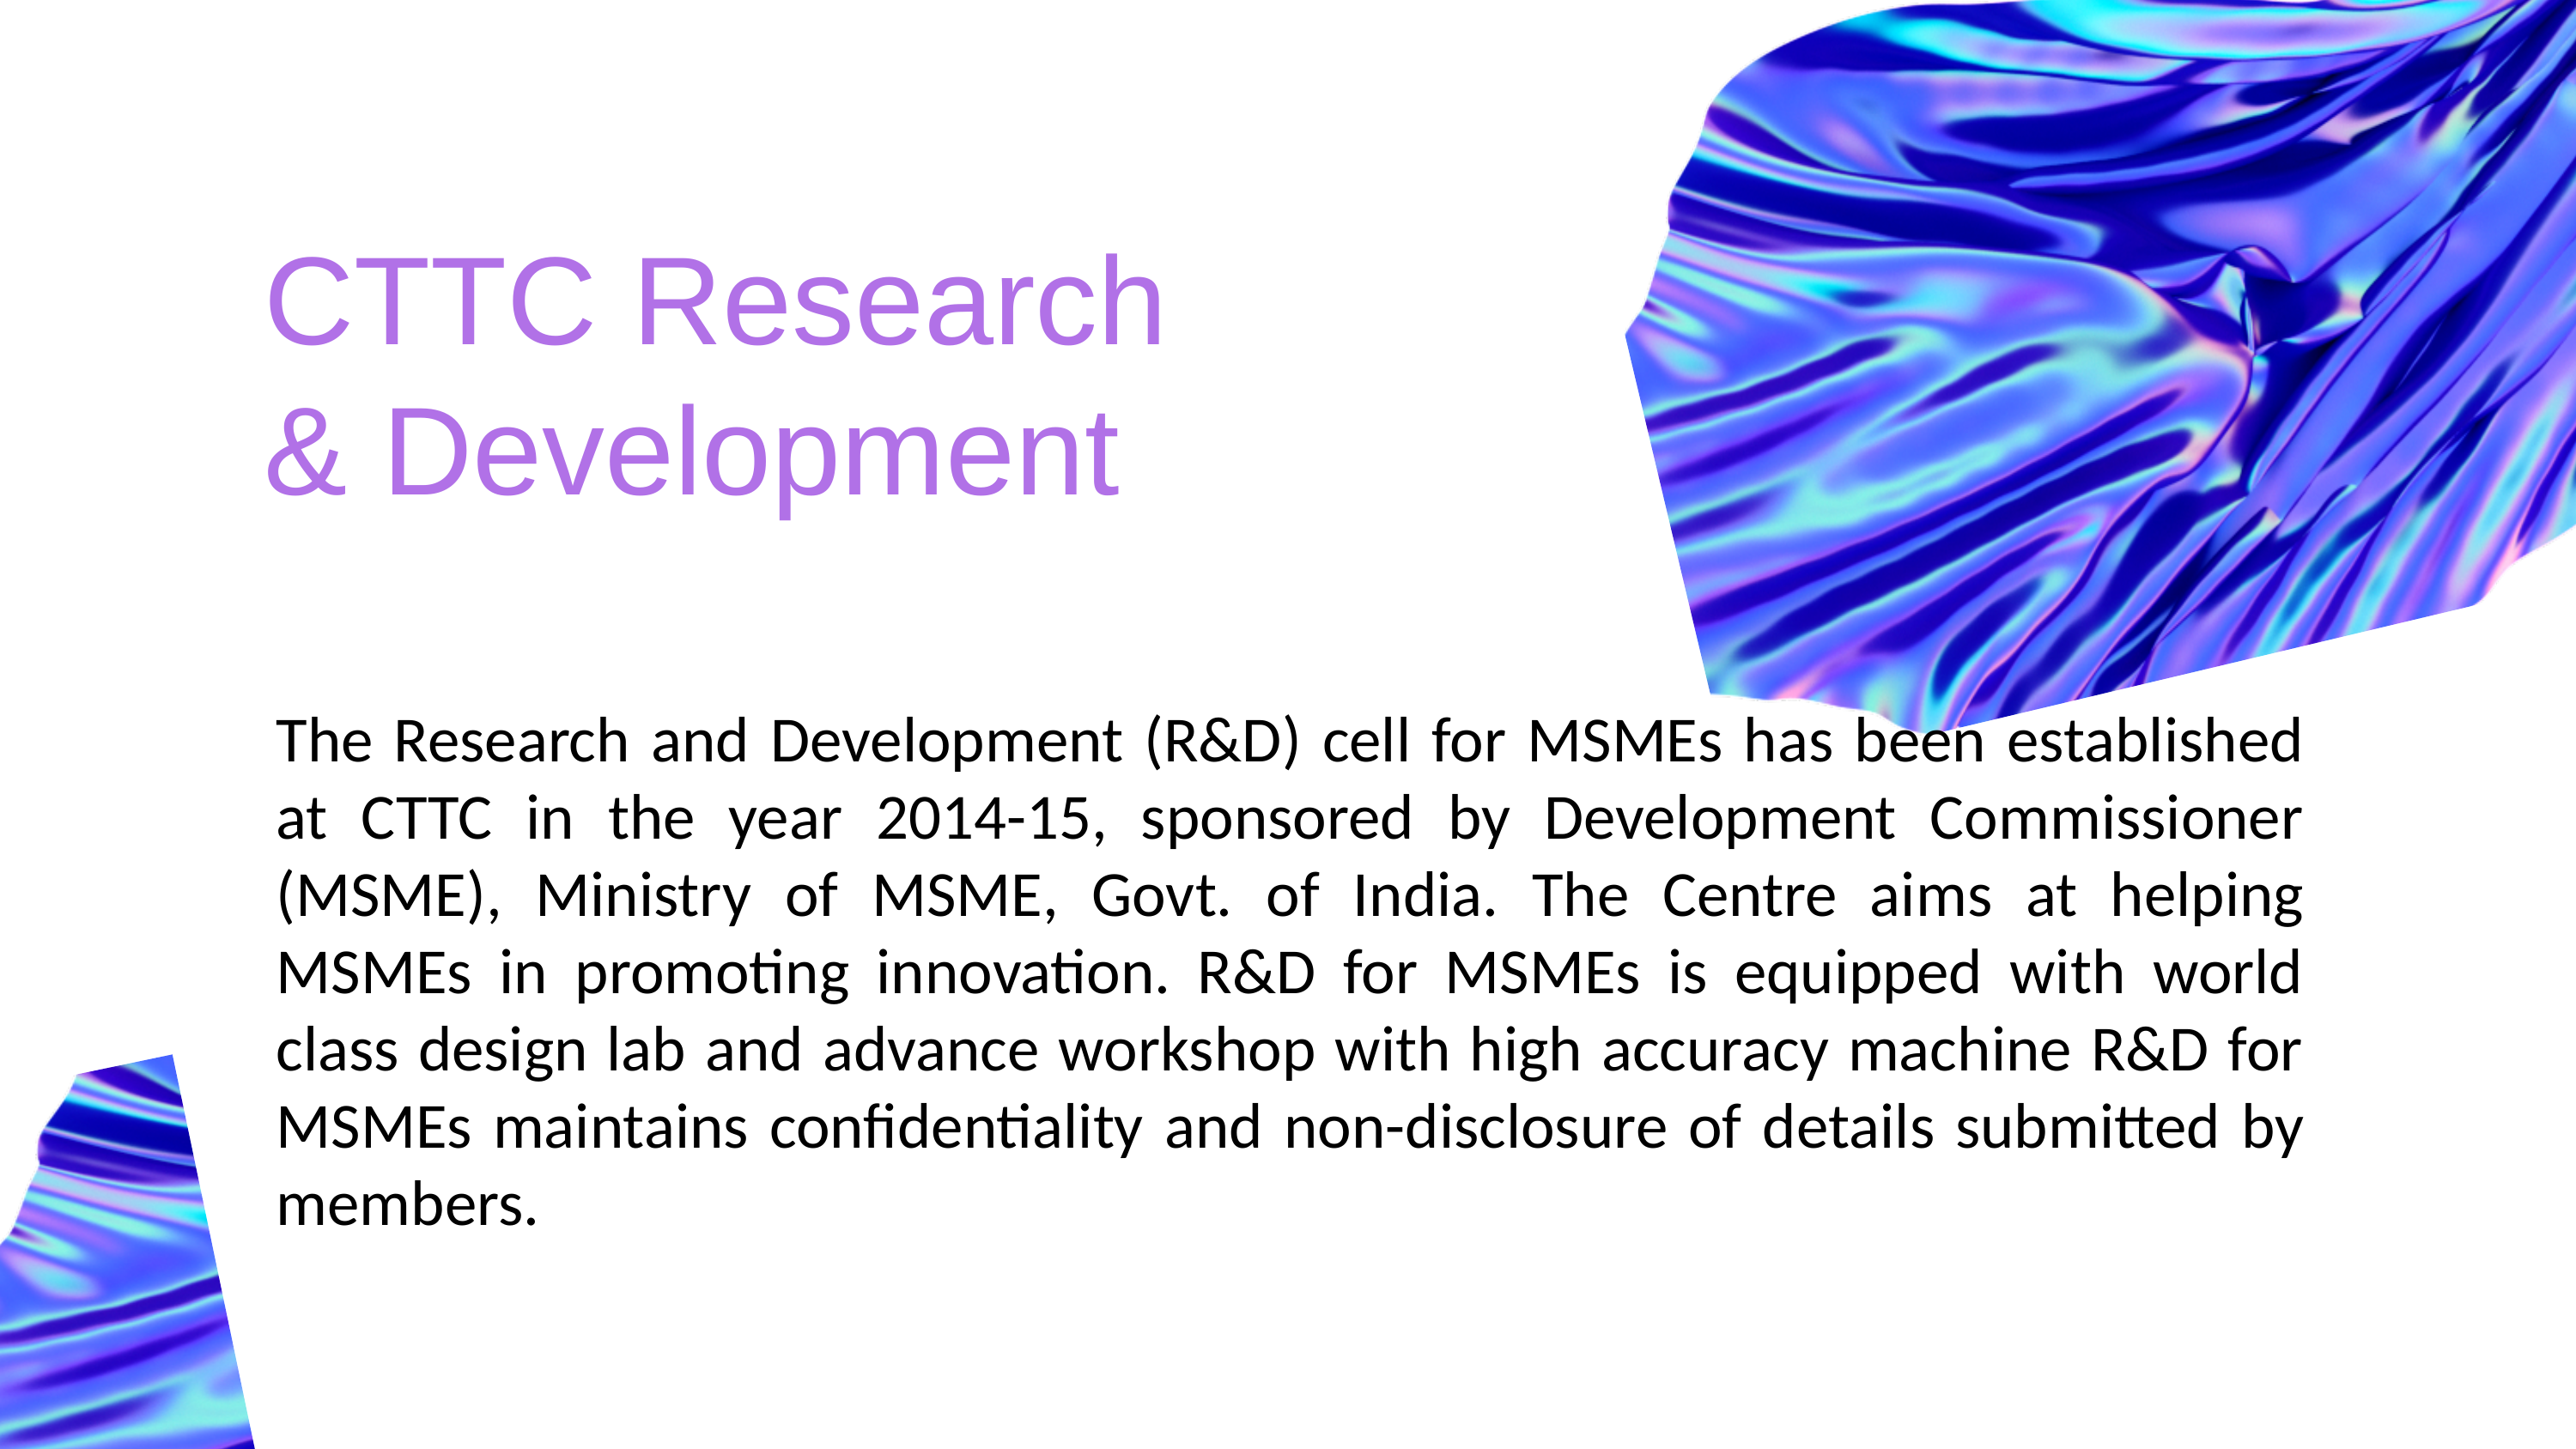

CTTC Research & Development
The Research and Development (R&D) cell for MSMEs has been established at CTTC in the year 2014-15, sponsored by Development Commissioner (MSME), Ministry of MSME, Govt. of India. The Centre aims at helping MSMEs in promoting innovation. R&D for MSMEs is equipped with world class design lab and advance workshop with high accuracy machine R&D for MSMEs maintains confidentiality and non-disclosure of details submitted by members.